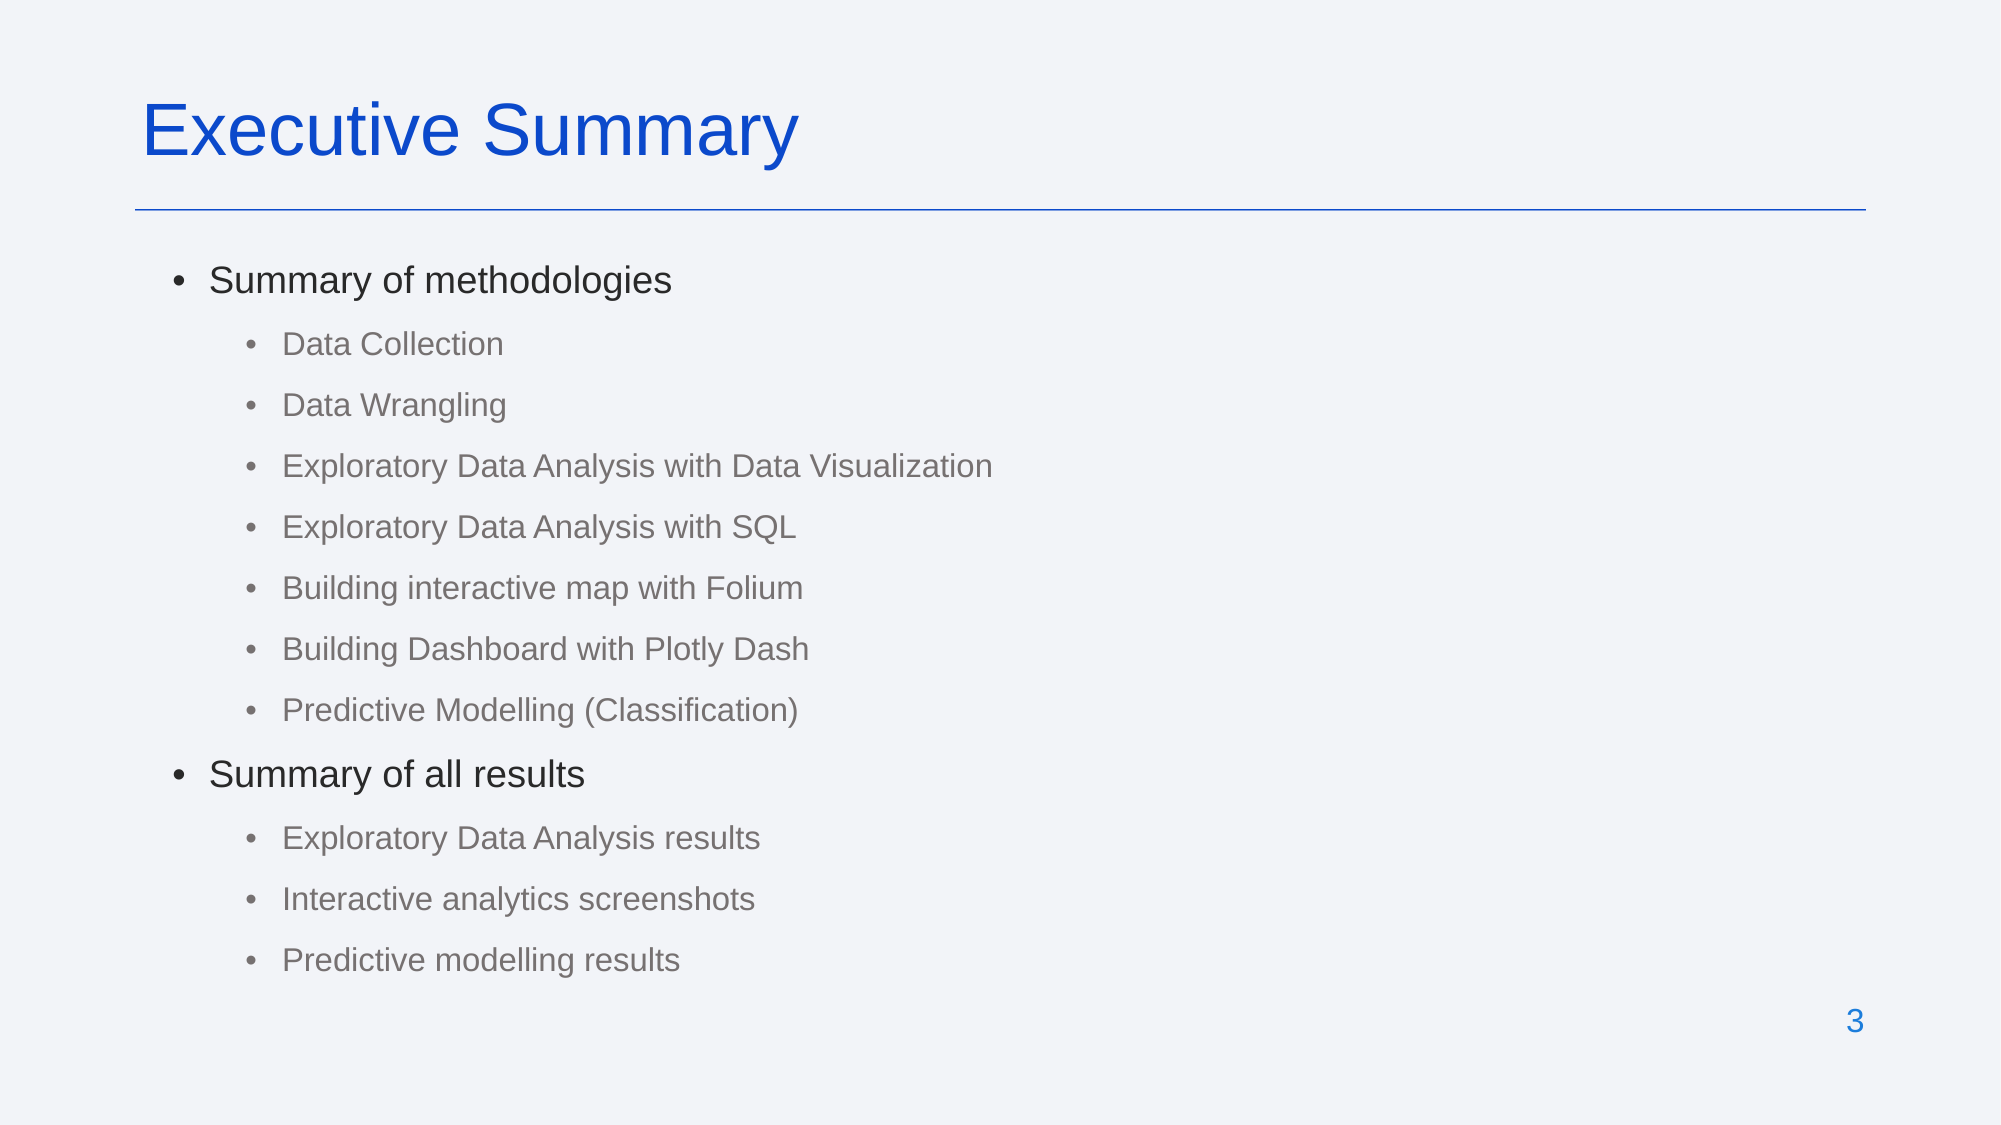

Executive Summary
Summary of methodologies
Data Collection
Data Wrangling
Exploratory Data Analysis with Data Visualization
Exploratory Data Analysis with SQL
Building interactive map with Folium
Building Dashboard with Plotly Dash
Predictive Modelling (Classification)
Summary of all results
Exploratory Data Analysis results
Interactive analytics screenshots
Predictive modelling results
3